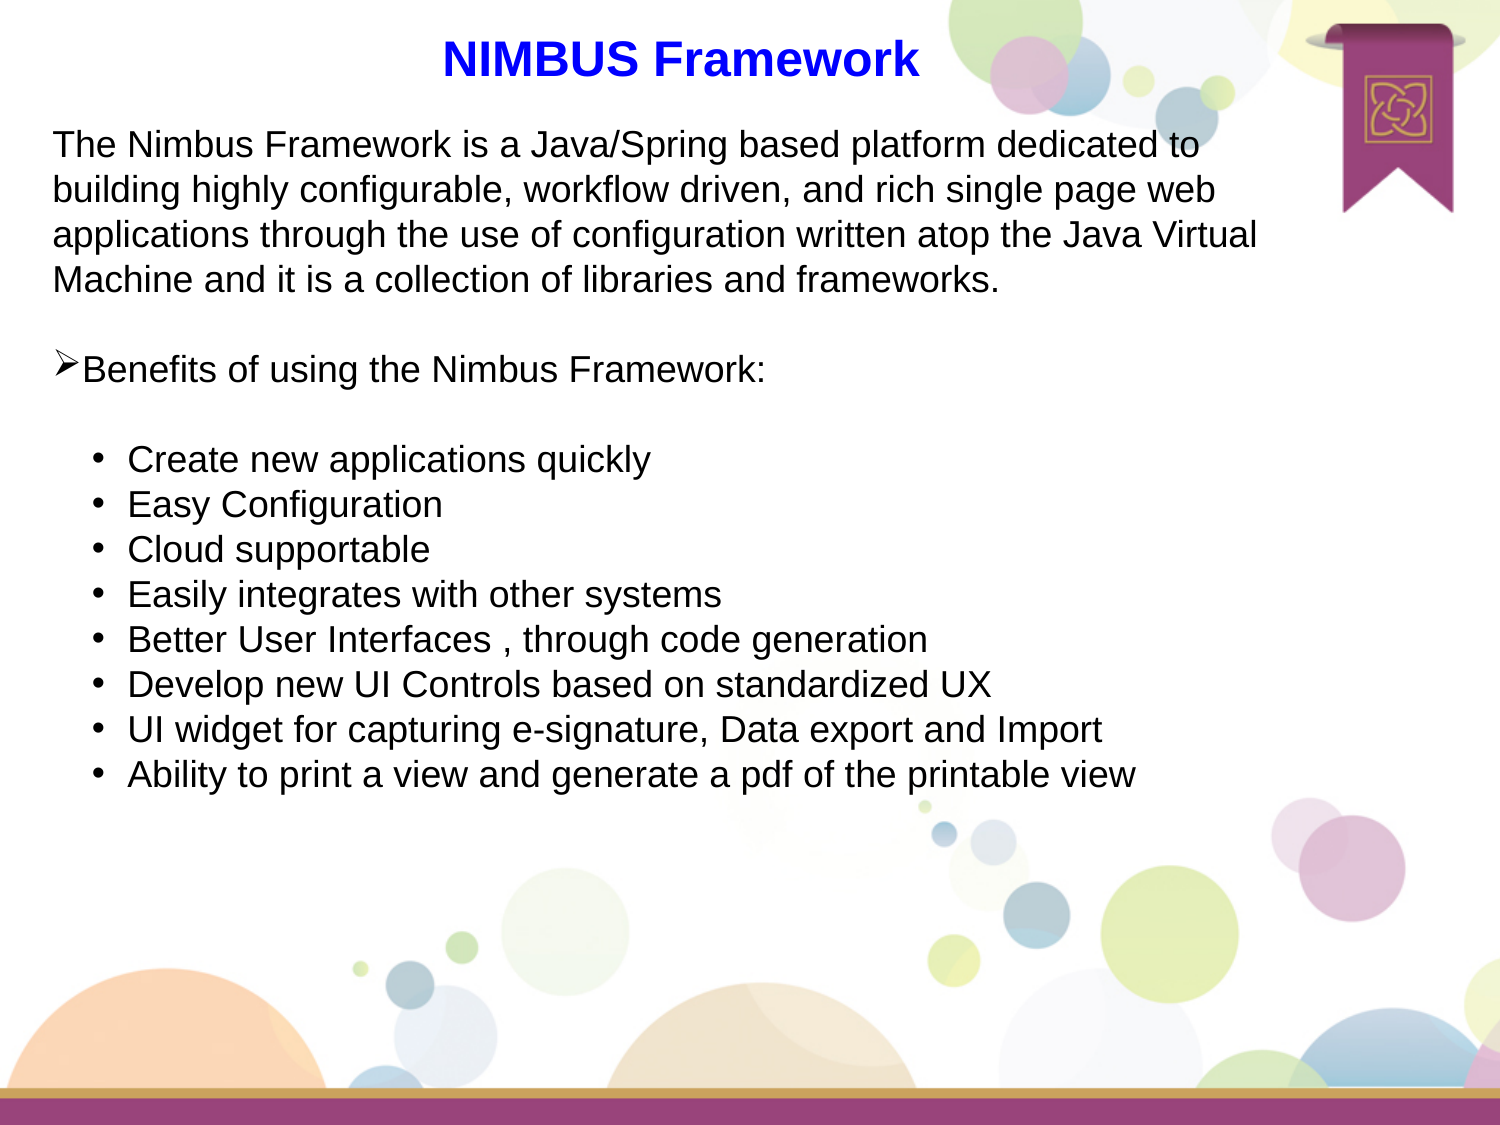

# NIMBUS Framework
The Nimbus Framework is a Java/Spring based platform dedicated to building highly configurable, workflow driven, and rich single page web applications through the use of configuration written atop the Java Virtual Machine and it is a collection of libraries and frameworks.

Benefits of using the Nimbus Framework:

Create new applications quickly
Easy Configuration
Cloud supportable
Easily integrates with other systems
Better User Interfaces , through code generation
Develop new UI Controls based on standardized UX
UI widget for capturing e-signature, Data export and Import
Ability to print a view and generate a pdf of the printable view